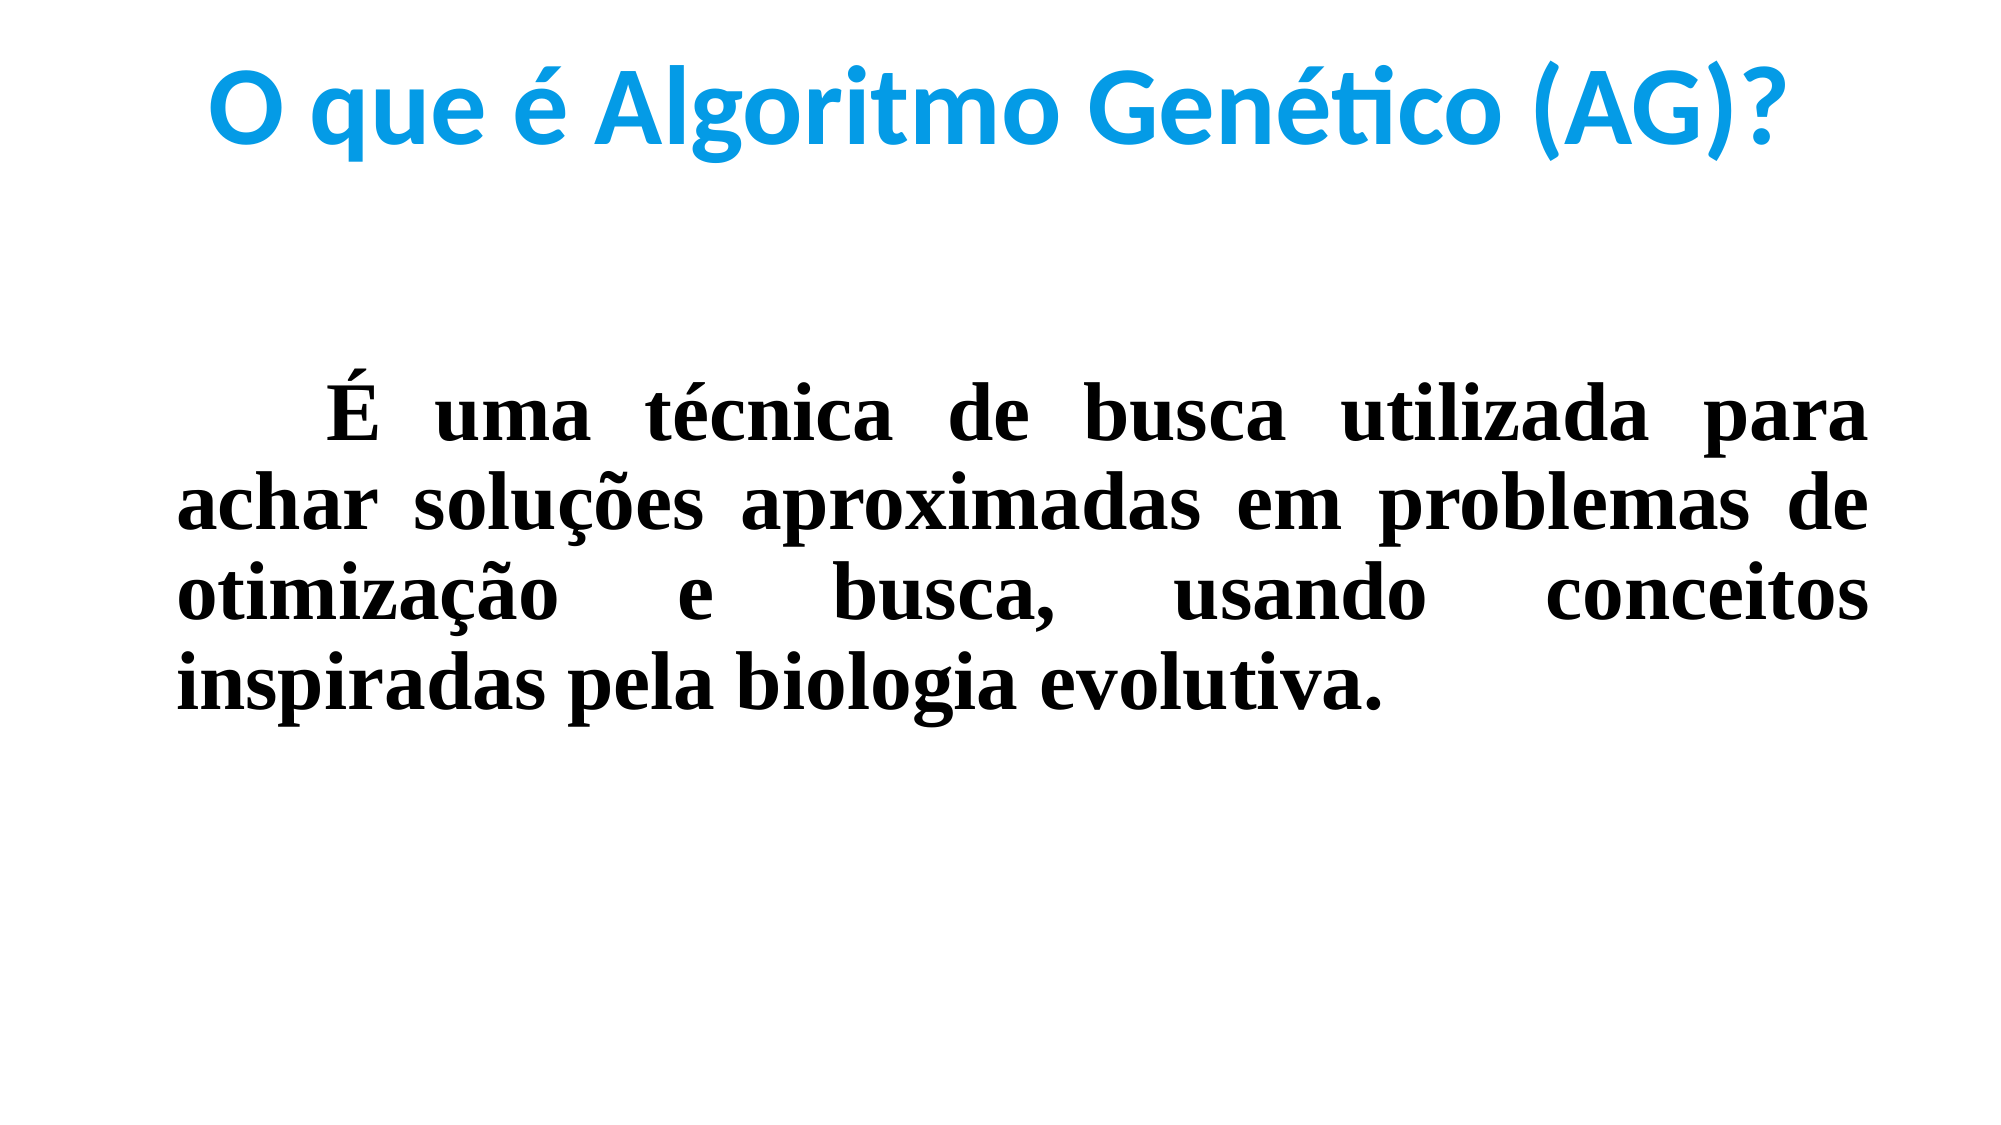

# O que é Algoritmo Genético (AG)?
	É uma técnica de busca utilizada para achar soluções aproximadas em problemas de otimização e busca, usando conceitos inspiradas pela biologia evolutiva.